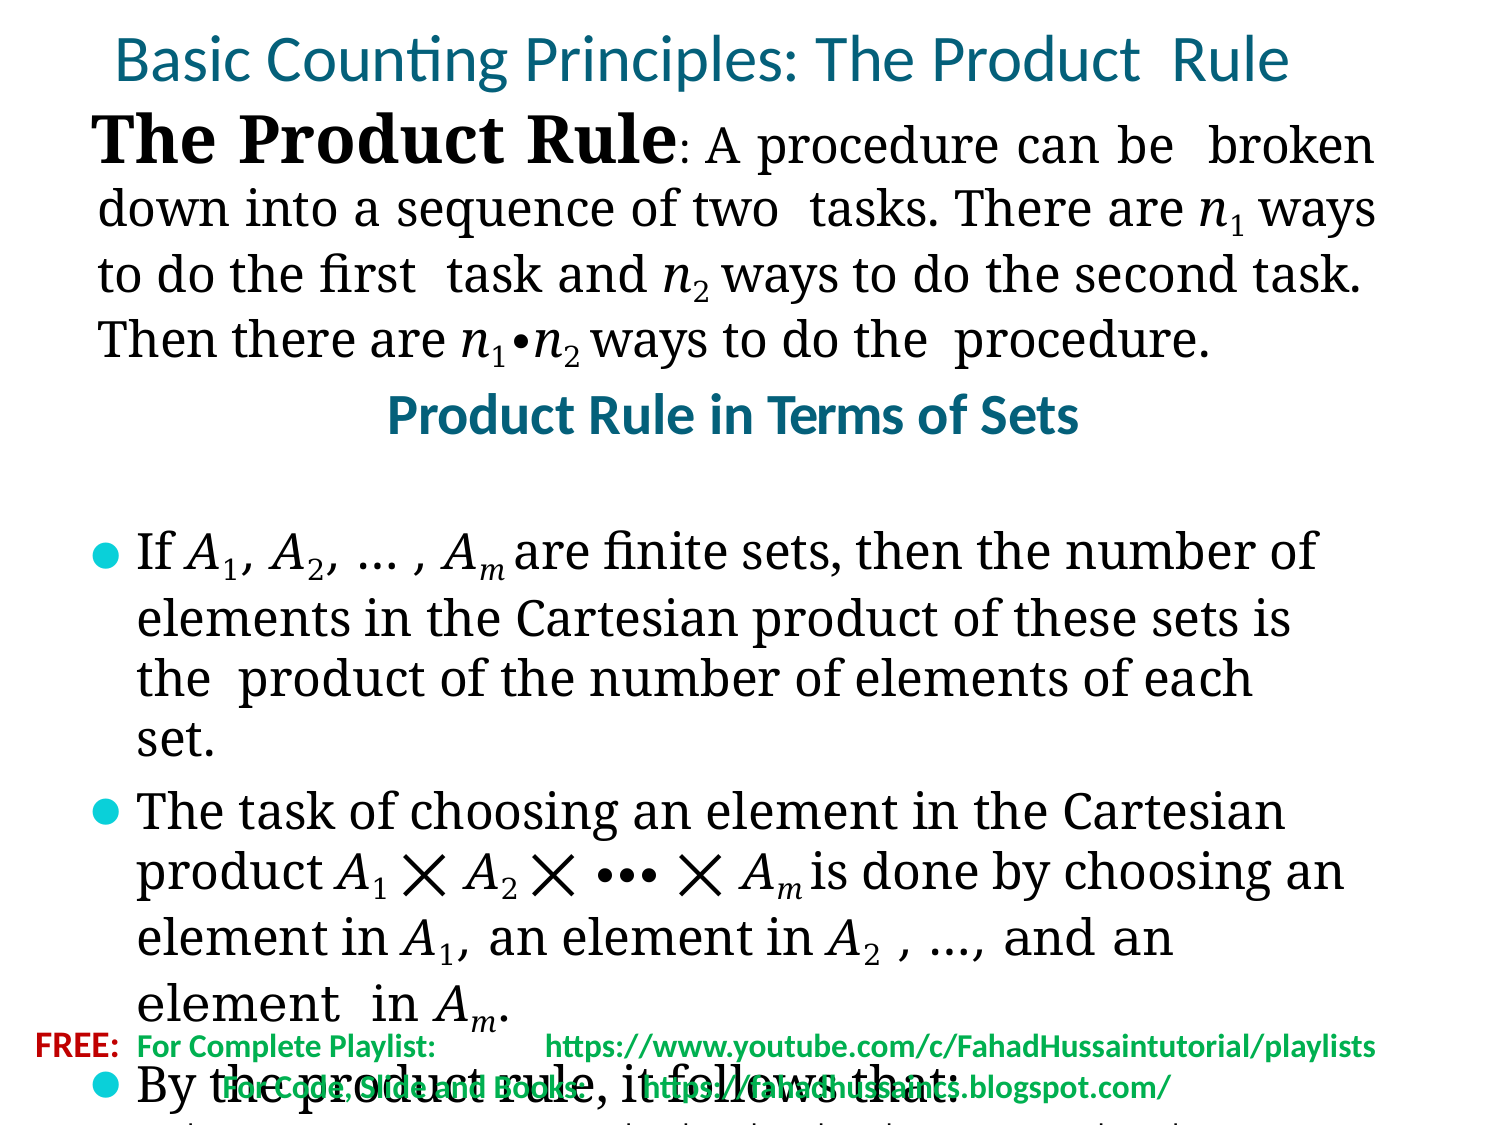

# Basic Counting Principles: The Product  Rule
The Product Rule: A procedure can be  broken down into a sequence of two  tasks. There are n1 ways to do the first  task and n2 ways to do the second task.  Then there are n1∙n2 ways to do the  procedure.
Product Rule in Terms of Sets

If A1, A2, … , Am are finite sets, then the number of  elements in the Cartesian product of these sets is the  product of the number of elements of each set.
The task of choosing an element in the Cartesian  product A1 ⨉ A2 ⨉ ∙∙∙ ⨉ Am is done by choosing an  element in A1, an element in A2 , …, and an element  in Am.
By the product rule, it follows that:
|A1 ⨉ A2 ⨉ ∙∙∙ ⨉ Am |= |A1| ∙ |A2| ∙	∙∙∙	∙ |Am|.
FREE:  For Complete Playlist: 	        https://www.youtube.com/c/FahadHussaintutorial/playlists
	     For Code, Slide and Books:	 https://fahadhussaincs.blogspot.com/